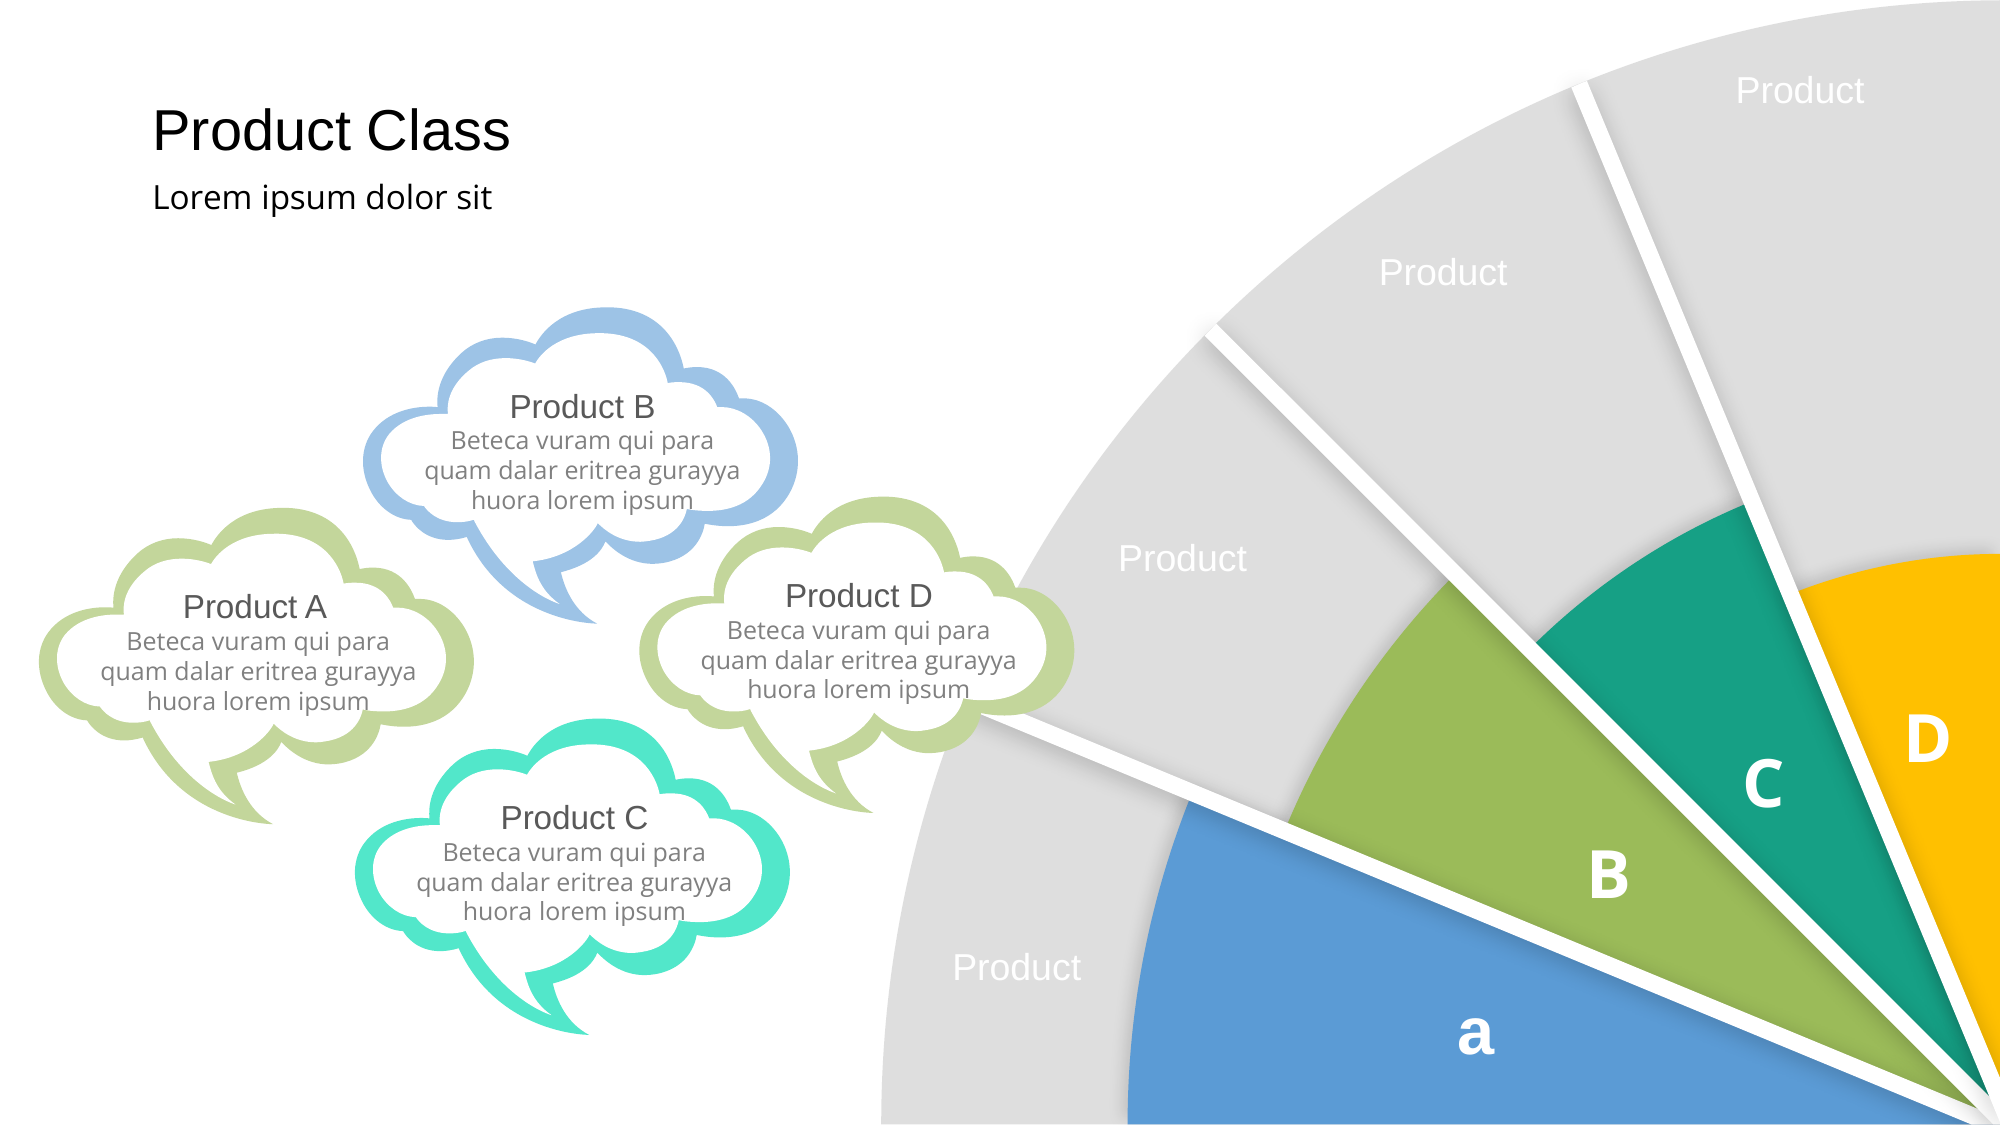

Product

# Product Class
Lorem ipsum dolor sit
Product

Product B
Beteca vuram qui para quam dalar eritrea gurayya huora lorem ipsum

Product D
Beteca vuram qui para quam dalar eritrea gurayya huora lorem ipsum

C

Product A
Beteca vuram qui para quam dalar eritrea gurayya huora lorem ipsum
Product

D

B

Product C
Beteca vuram qui para quam dalar eritrea gurayya huora lorem ipsum

a
Product